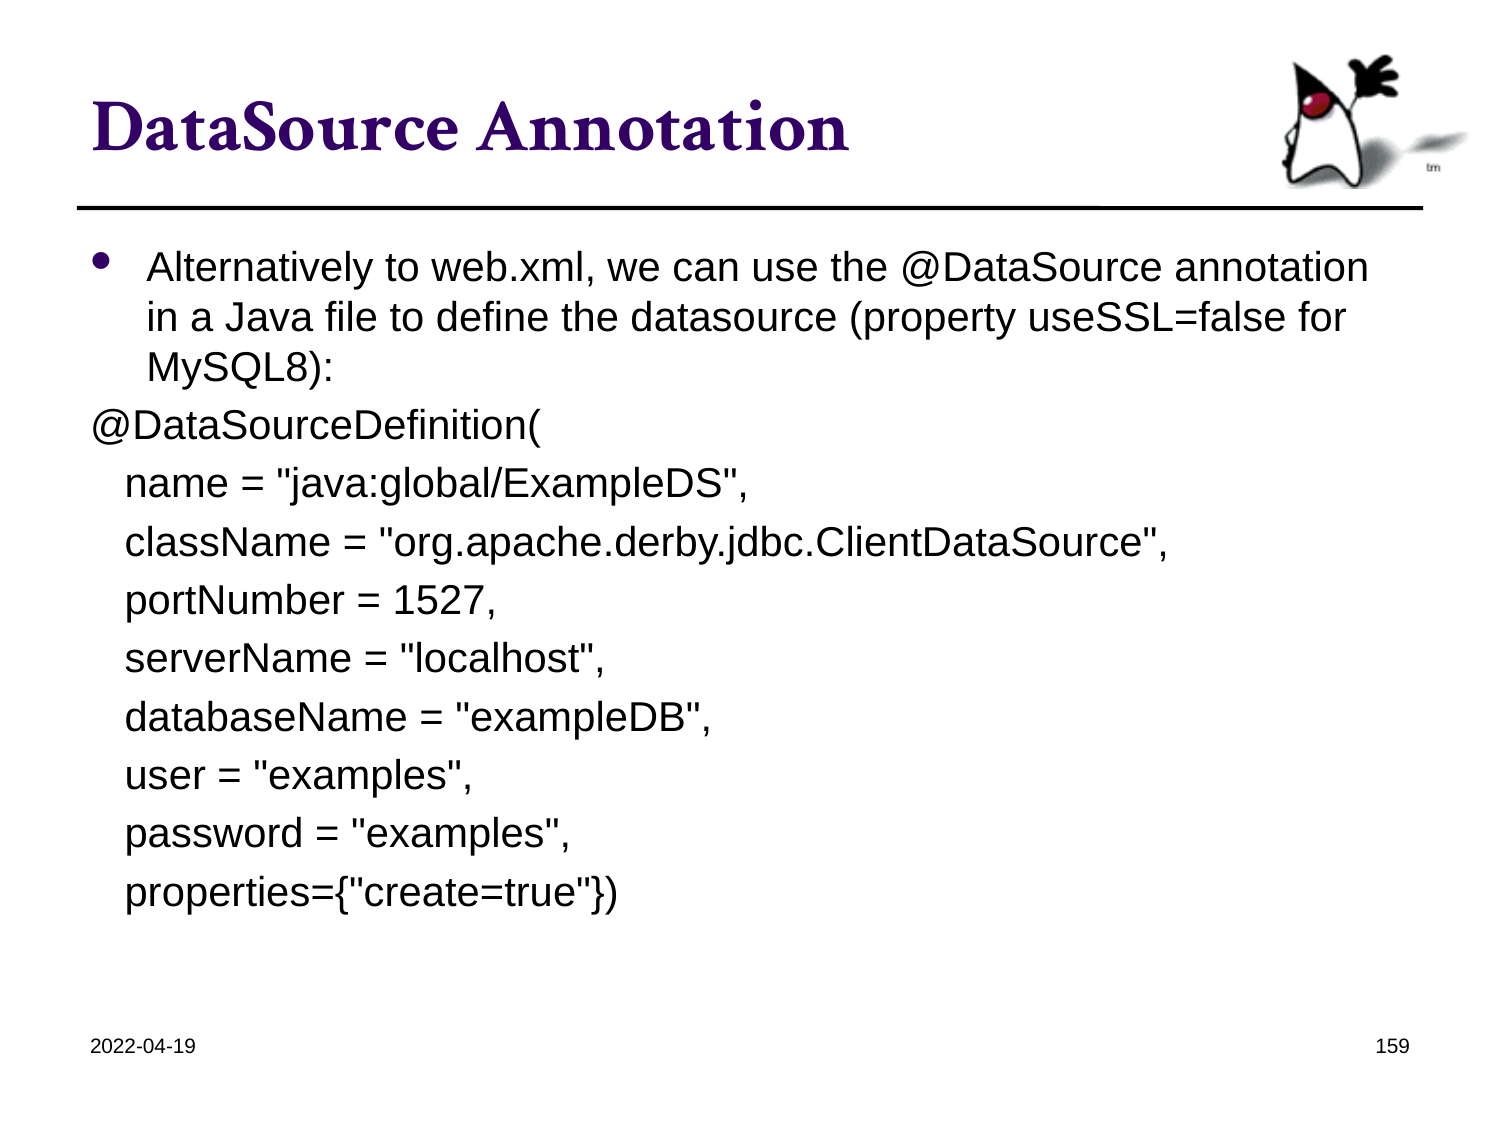

# DataSource Annotation
Alternatively to web.xml, we can use the @DataSource annotation in a Java file to define the datasource (property useSSL=false for MySQL8):
@DataSourceDefinition(
   name = "java:global/ExampleDS",
   className = "org.apache.derby.jdbc.ClientDataSource",
   portNumber = 1527,
   serverName = "localhost",
   databaseName = "exampleDB",
   user = "examples",
   password = "examples",
   properties={"create=true"})
2022-04-19
159